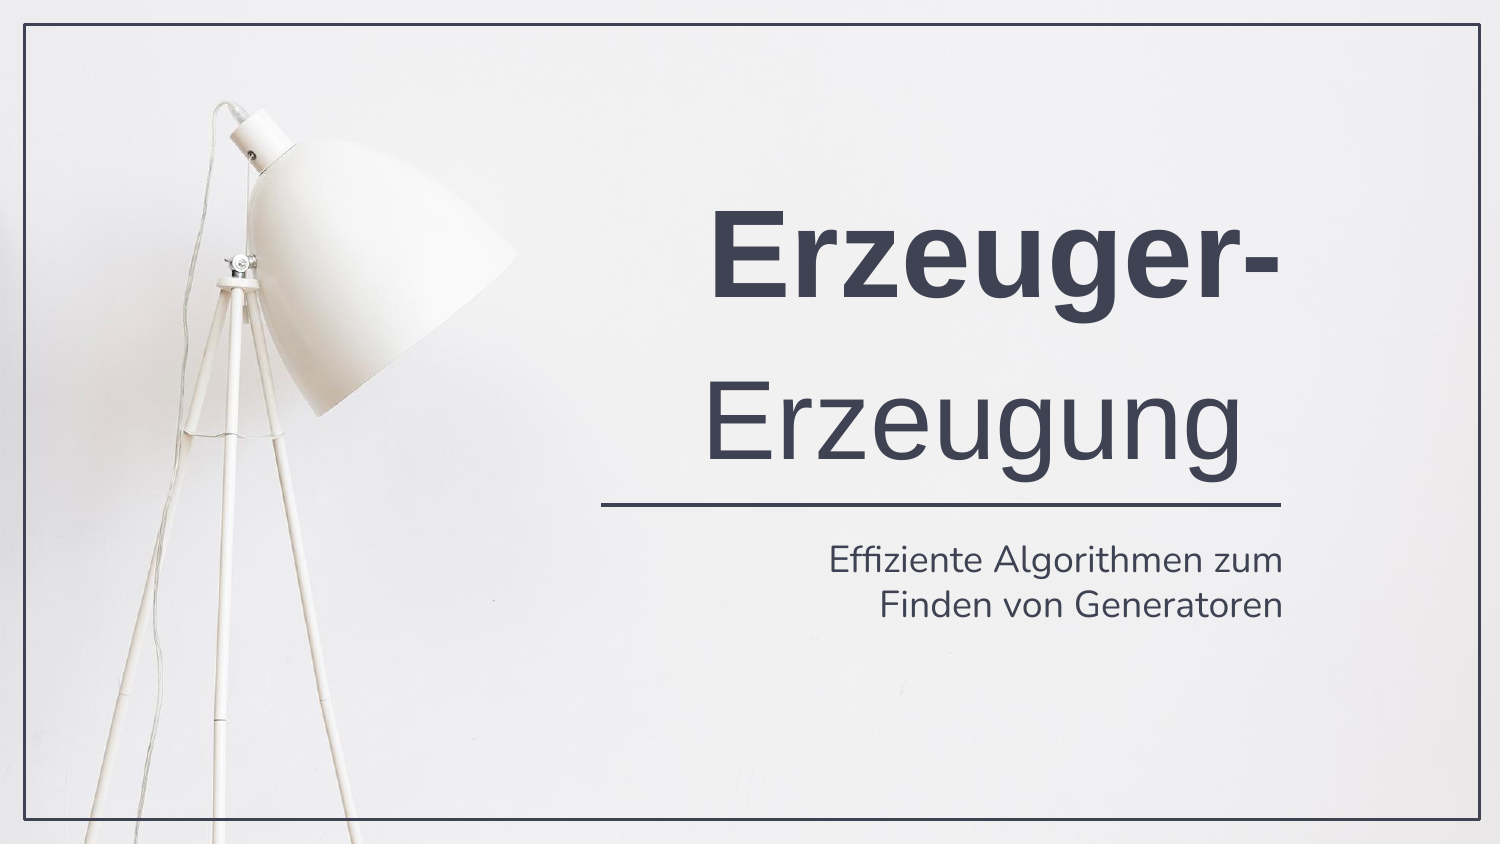

# Erzeuger- Erzeugung
Effiziente Algorithmen zum
 Finden von Generatoren